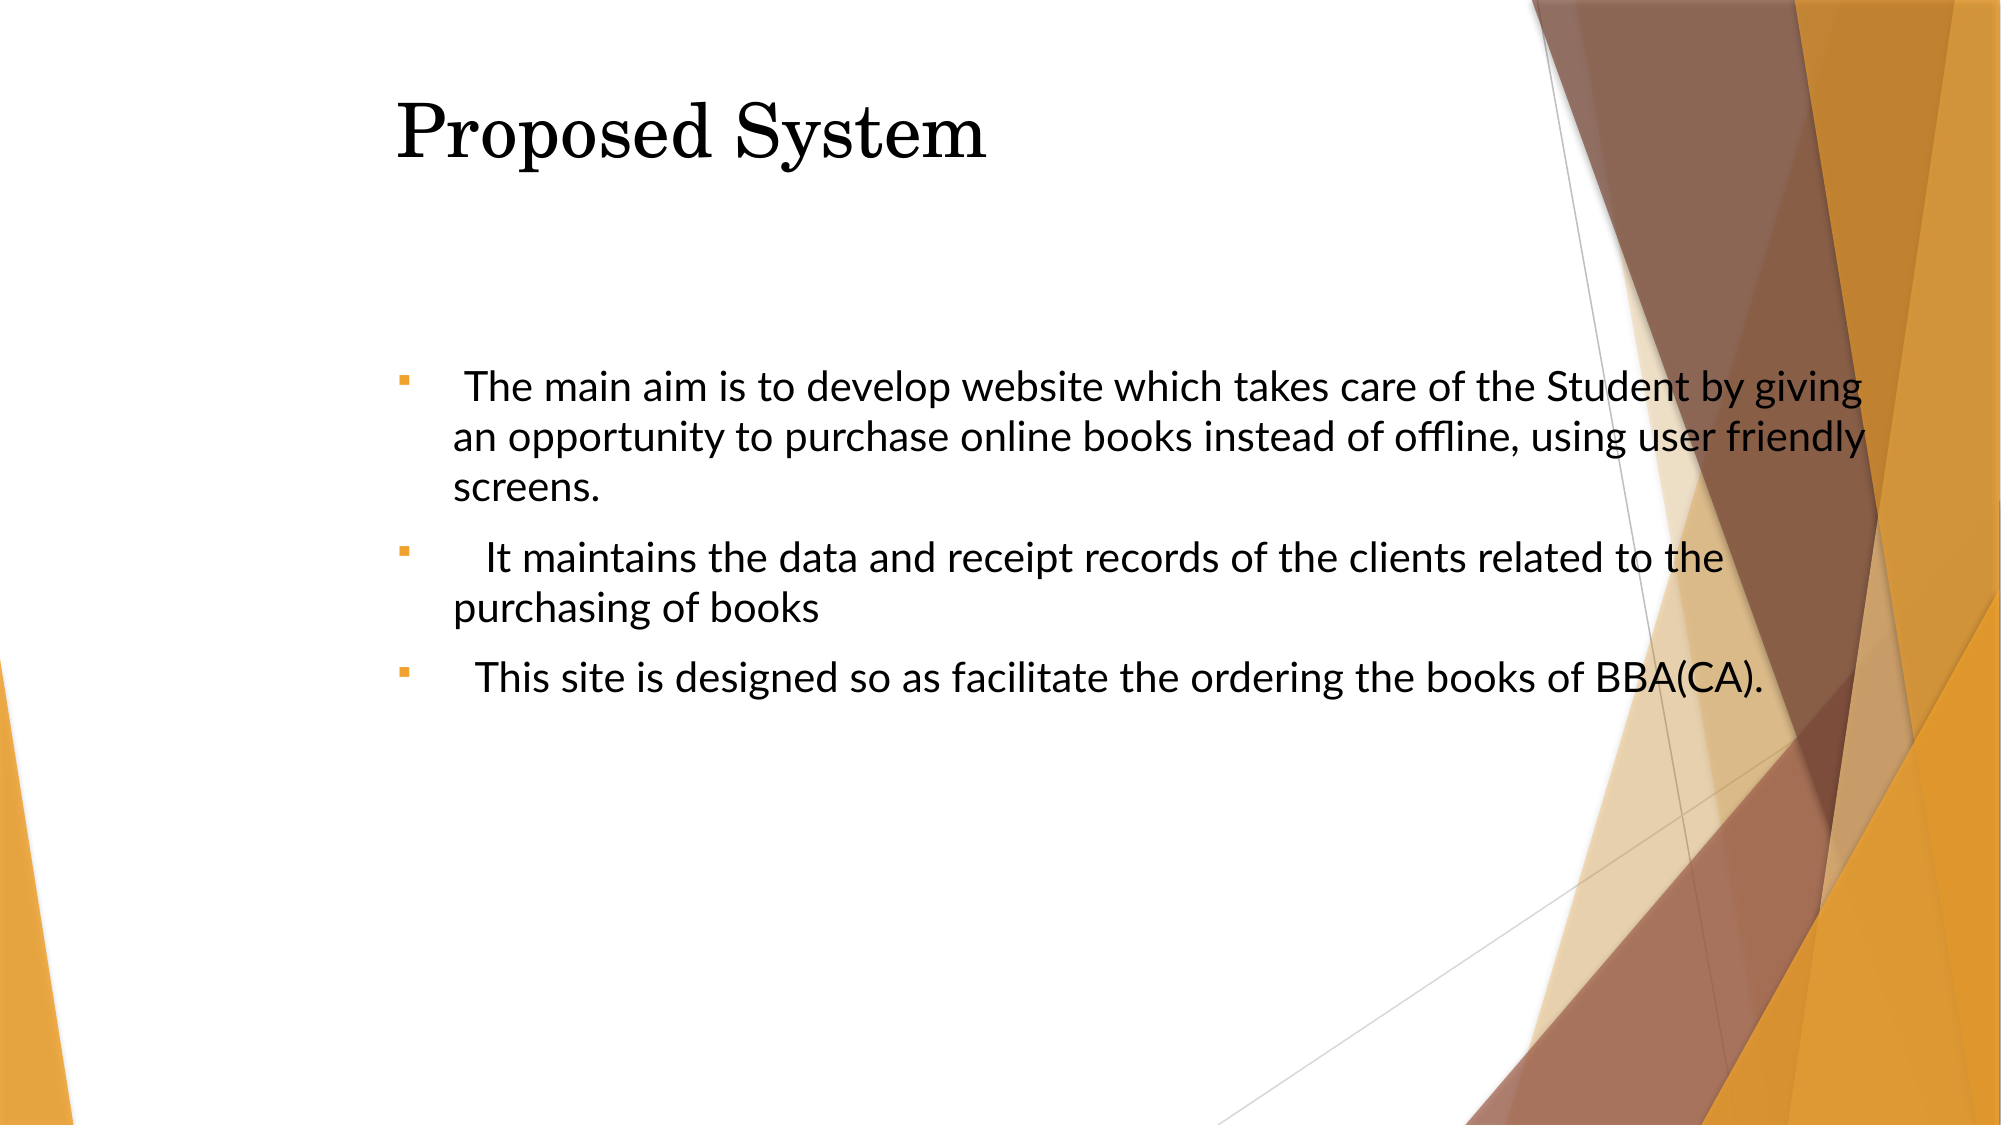

# Proposed System
 The main aim is to develop website which takes care of the Student by giving an opportunity to purchase online books instead of offline, using user friendly screens.
   It maintains the data and receipt records of the clients related to the purchasing of books
  This site is designed so as facilitate the ordering the books of BBA(CA).